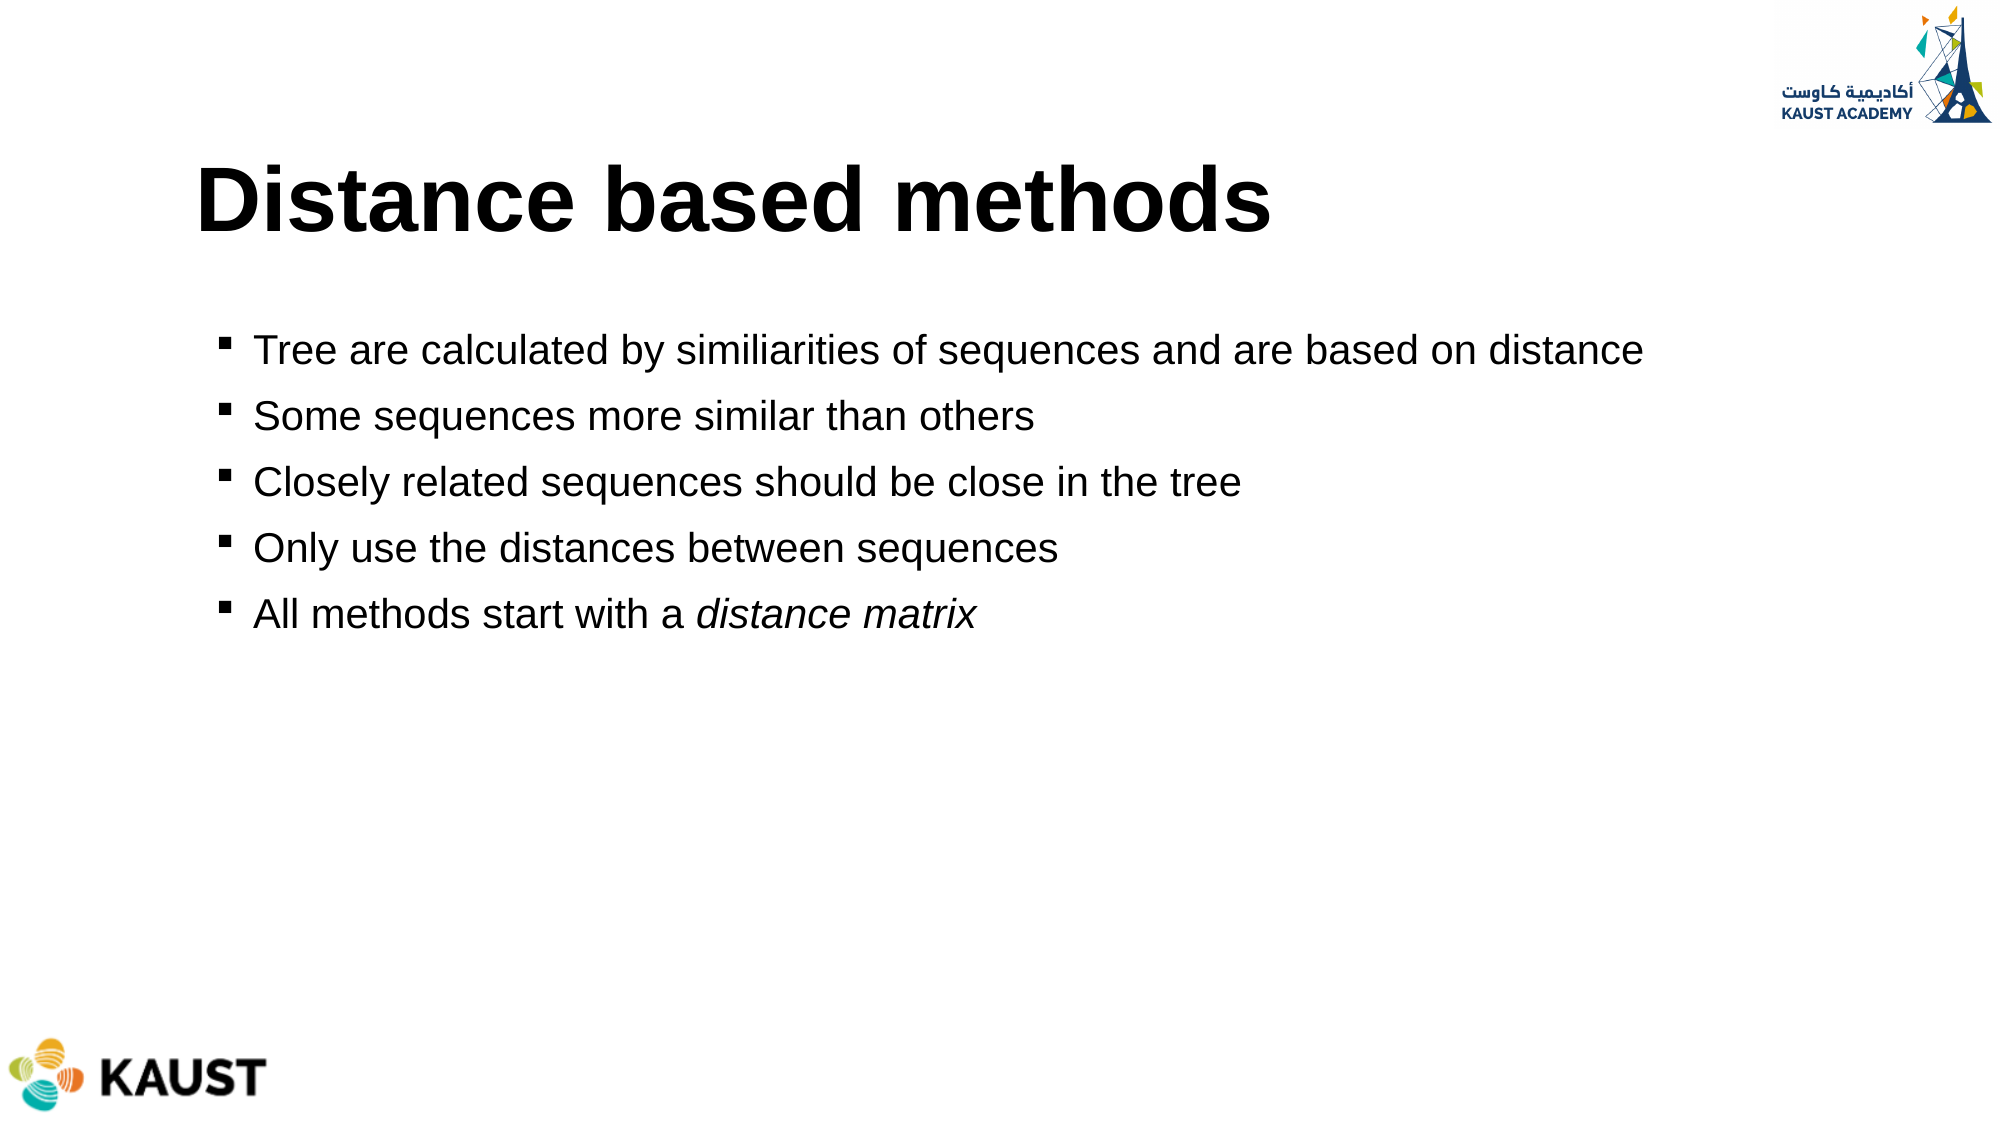

# Distance based methods
Tree are calculated by similiarities of sequences and are based on distance
Some sequences more similar than others
Closely related sequences should be close in the tree
Only use the distances between sequences
All methods start with a distance matrix